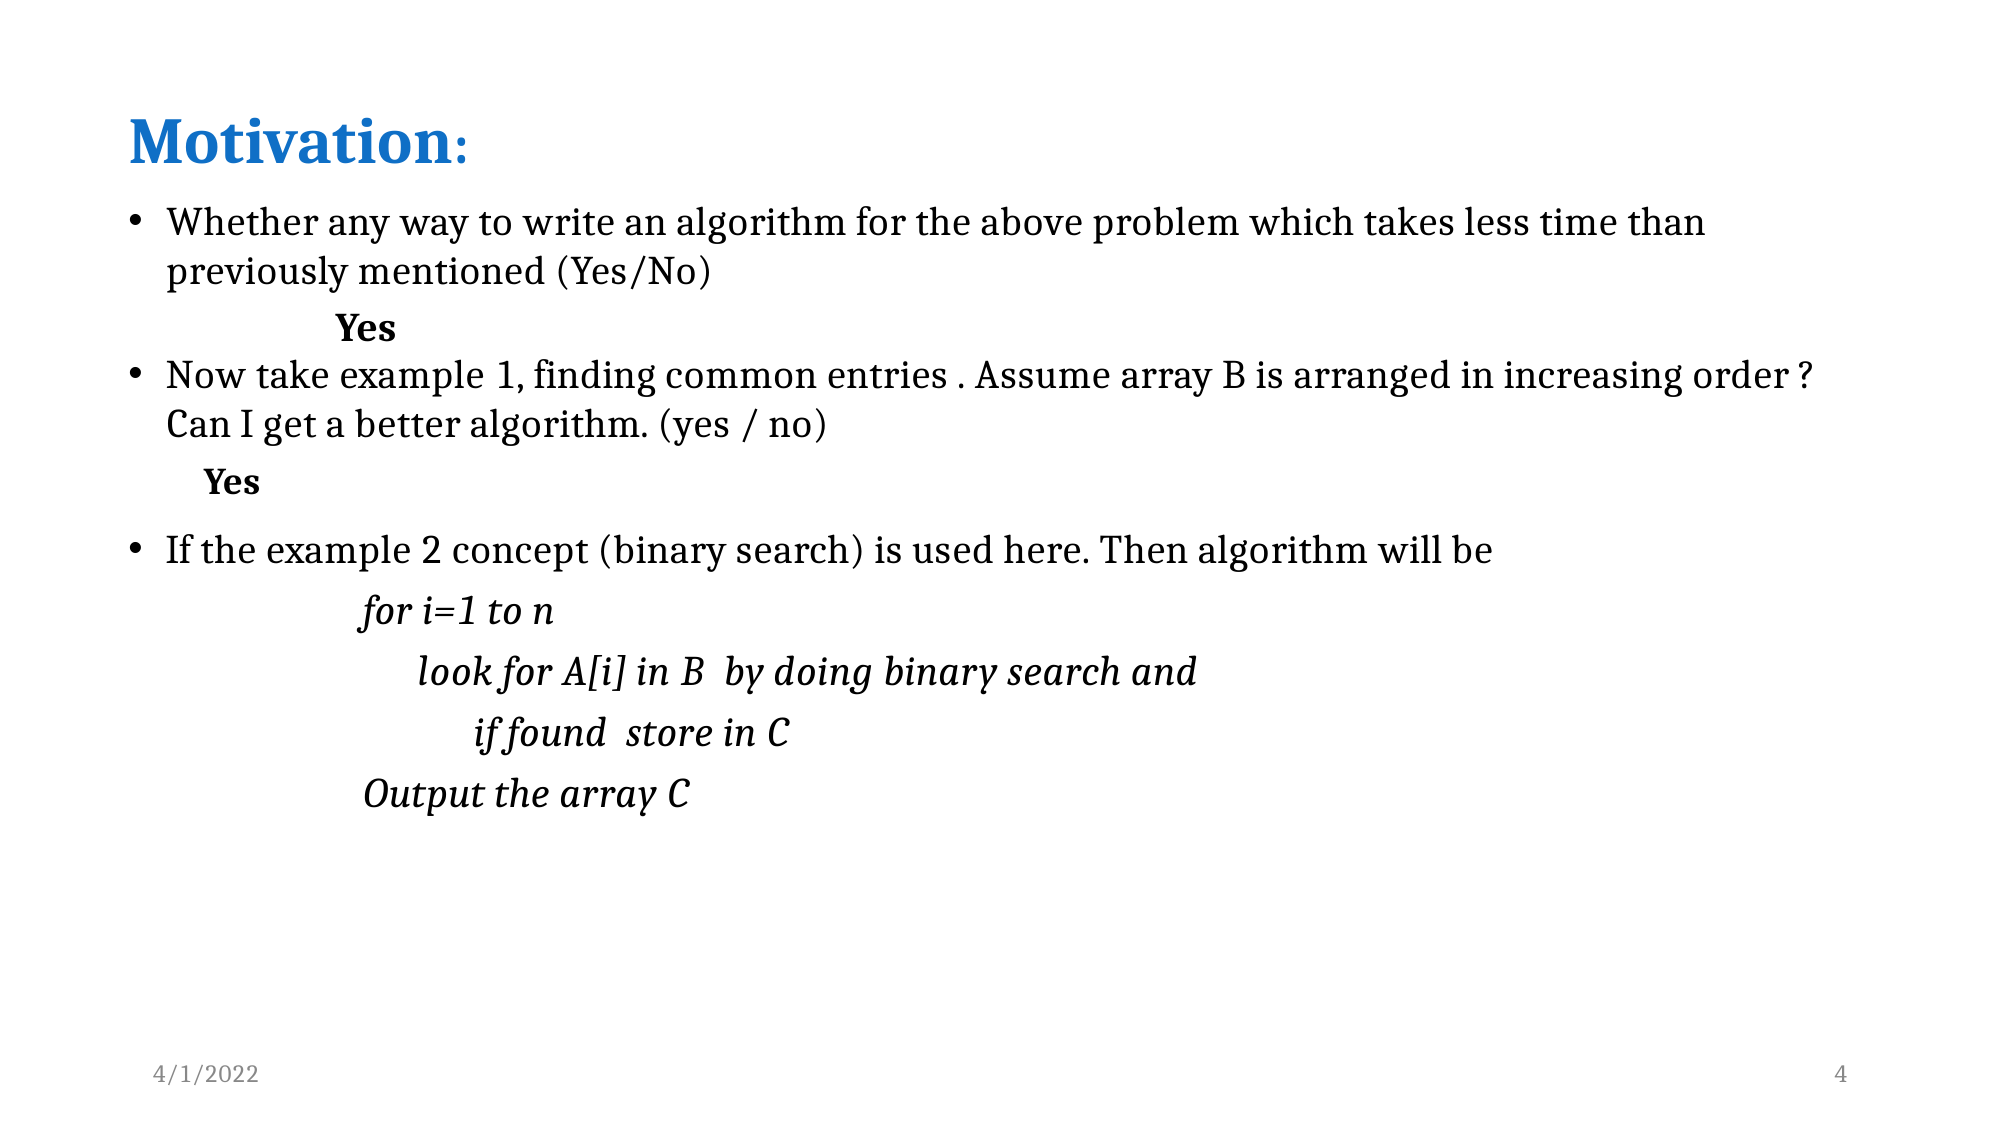

Motivation:
Whether any way to write an algorithm for the above problem which takes less time than previously mentioned (Yes/No)
                       Yes
Now take example 1, finding common entries . Assume array B is arranged in increasing order ? Can I get a better algorithm. (yes / no)
Yes
If the example 2 concept (binary search) is used here. Then algorithm will be
  for i=1 to n
       look for A[i] in B  by doing binary search and
             if found  store in C
 Output the array C

4/1/2022
4